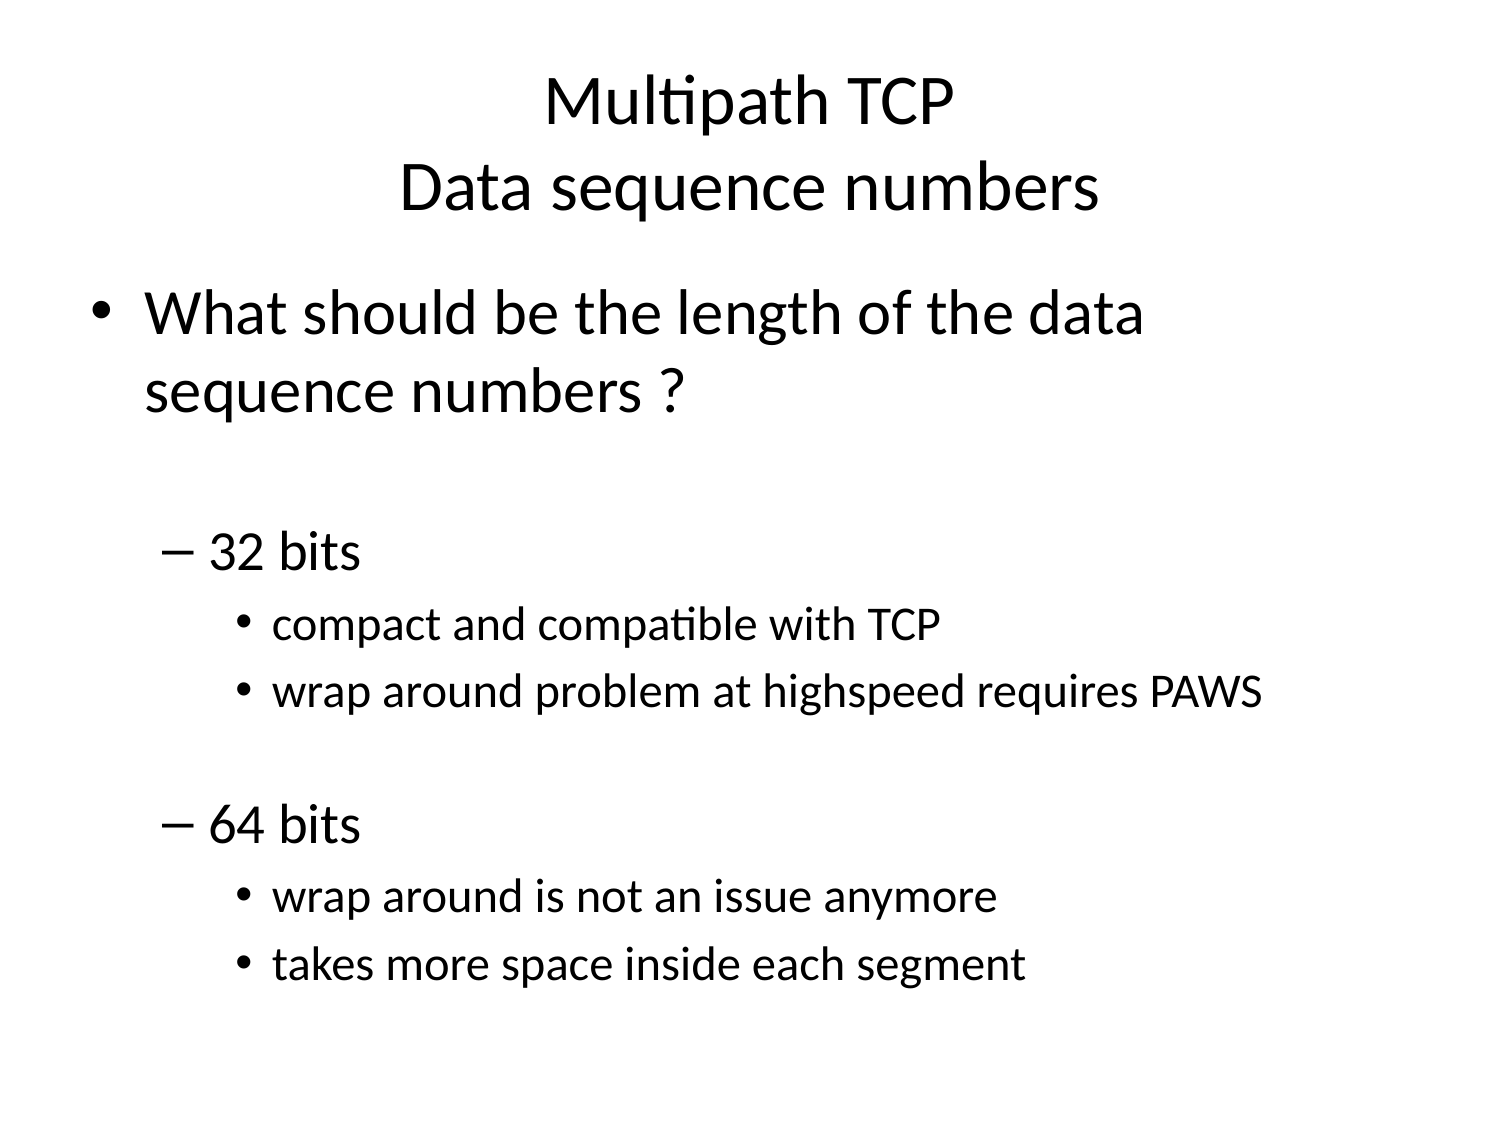

# Multipath TCP Data sequence numbers
What should be the length of the data sequence numbers ?
32 bits
compact and compatible with TCP
wrap around problem at highspeed requires PAWS
64 bits
wrap around is not an issue anymore
takes more space inside each segment